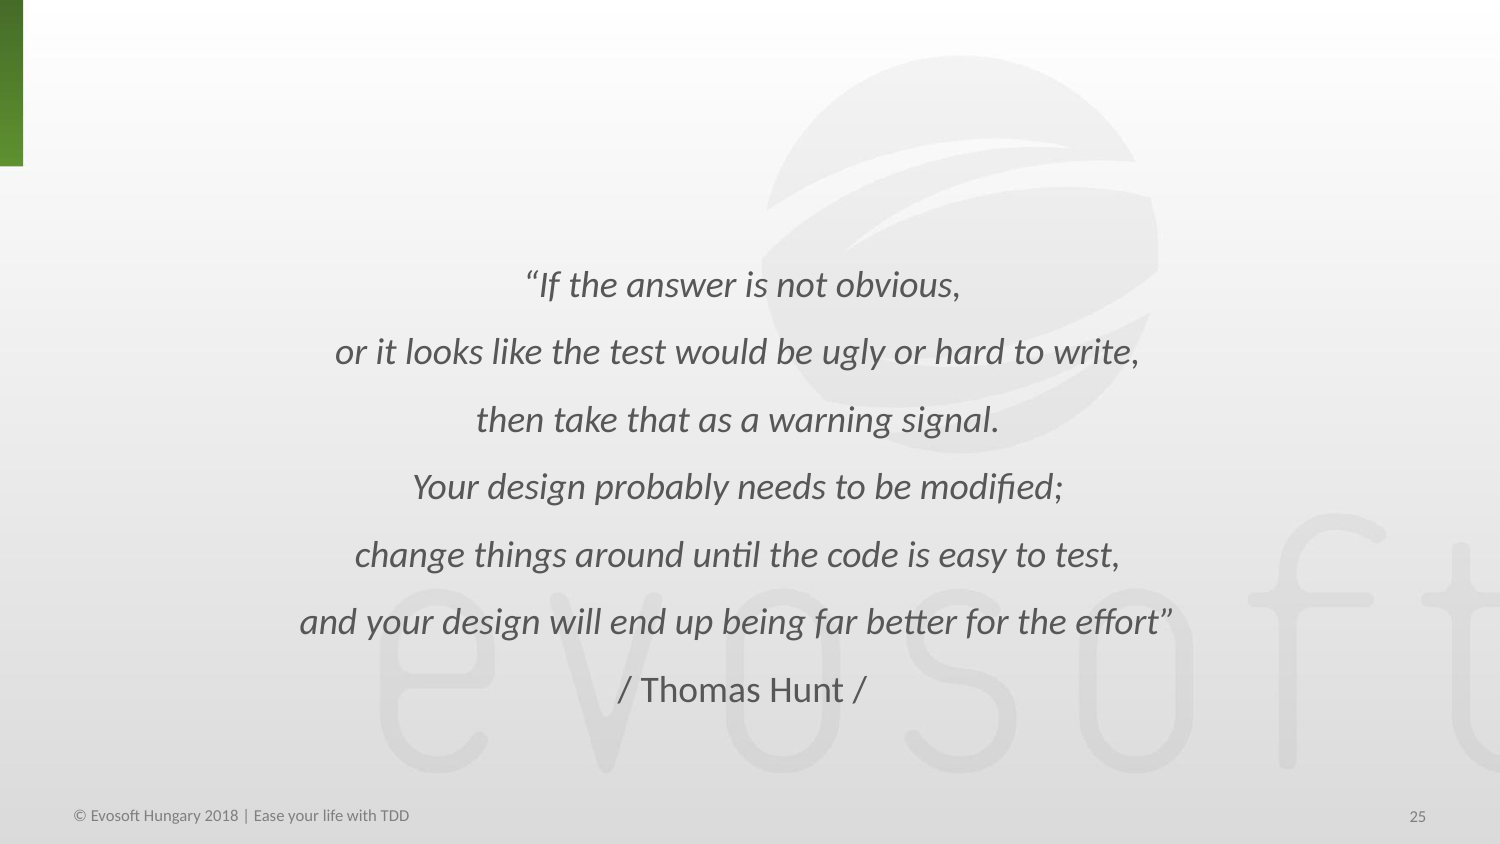

#
 “If the answer is not obvious,
or it looks like the test would be ugly or hard to write,
then take that as a warning signal.
Your design probably needs to be modified;
change things around until the code is easy to test,
and your design will end up being far better for the effort”
/ Thomas Hunt /